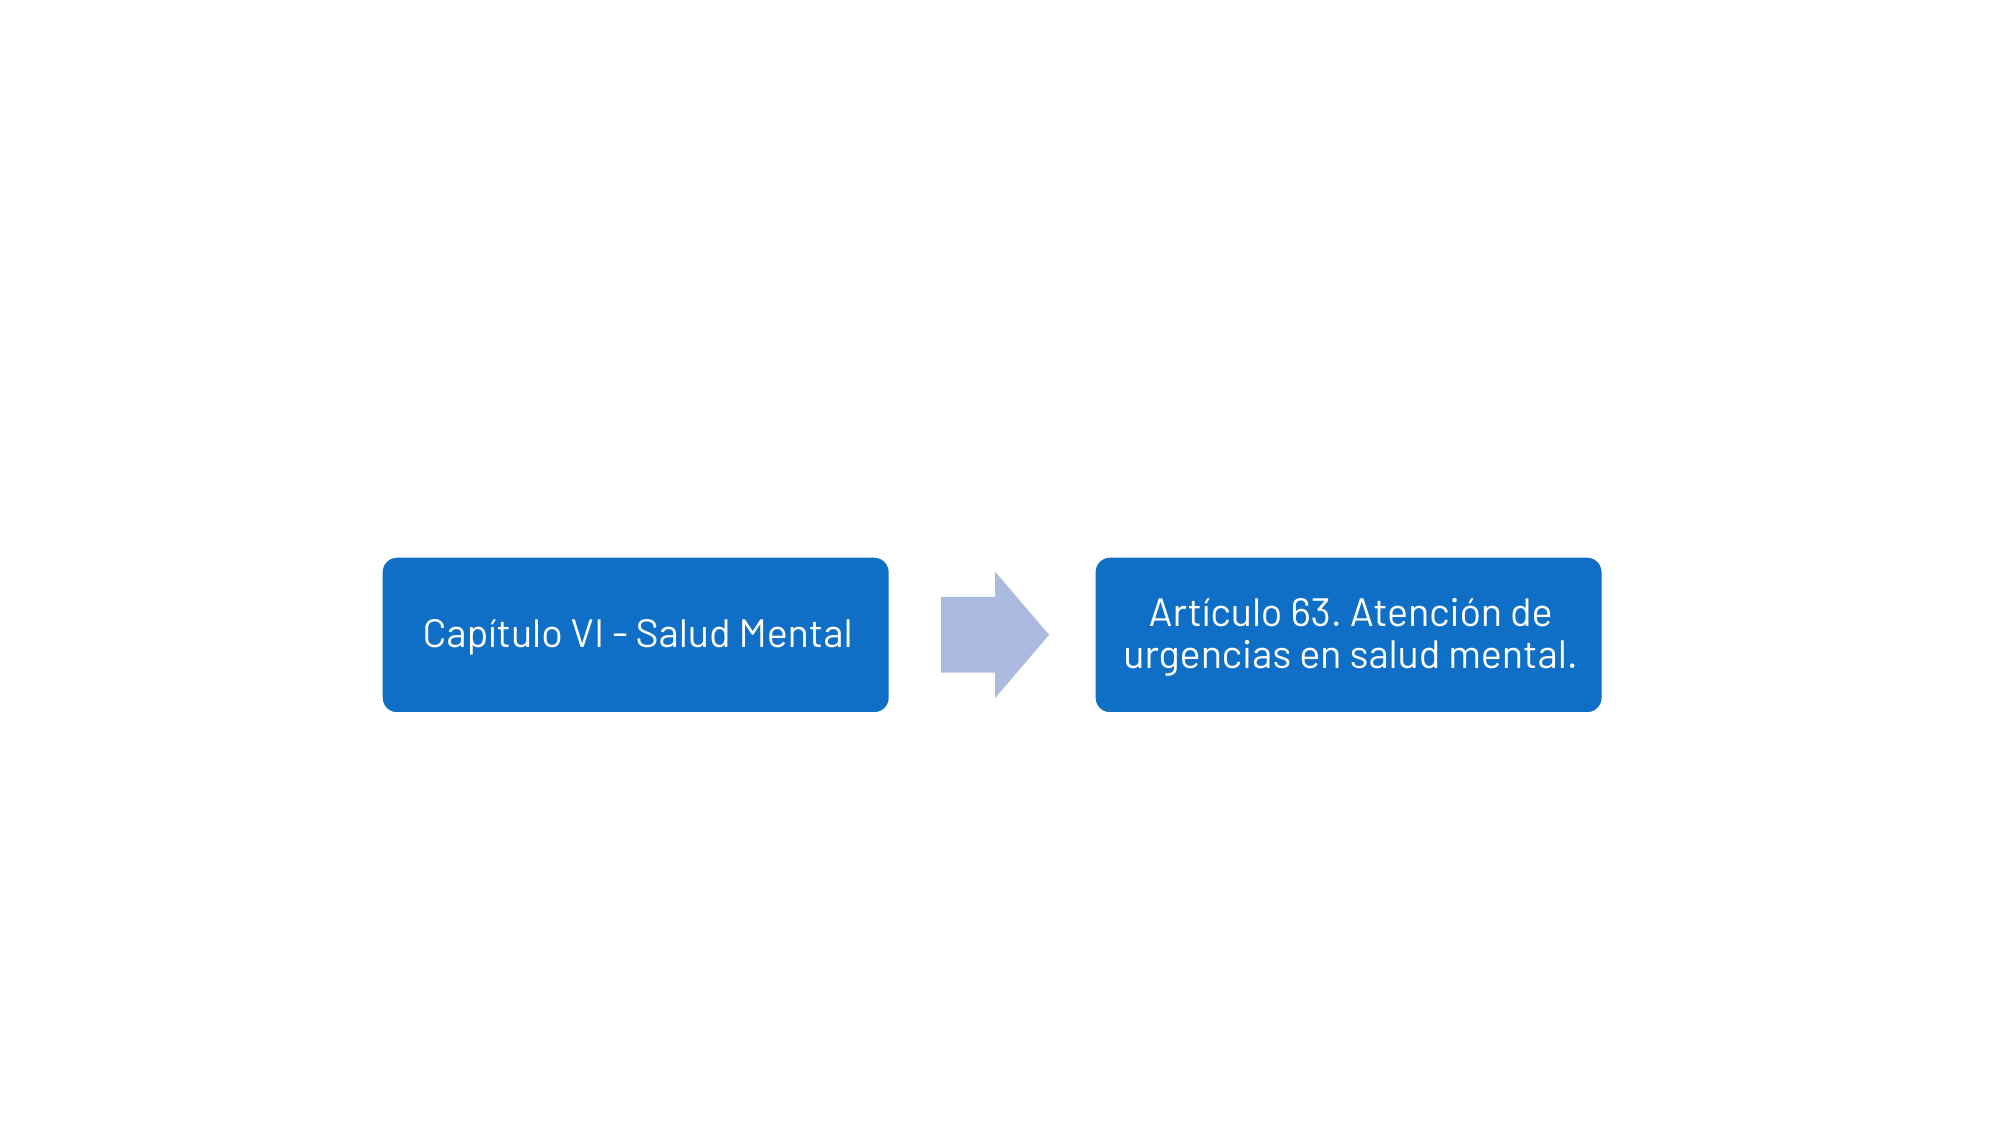

Capítulo VI - Salud Mental

Artículo 63. Atención de urgencias en salud mental.